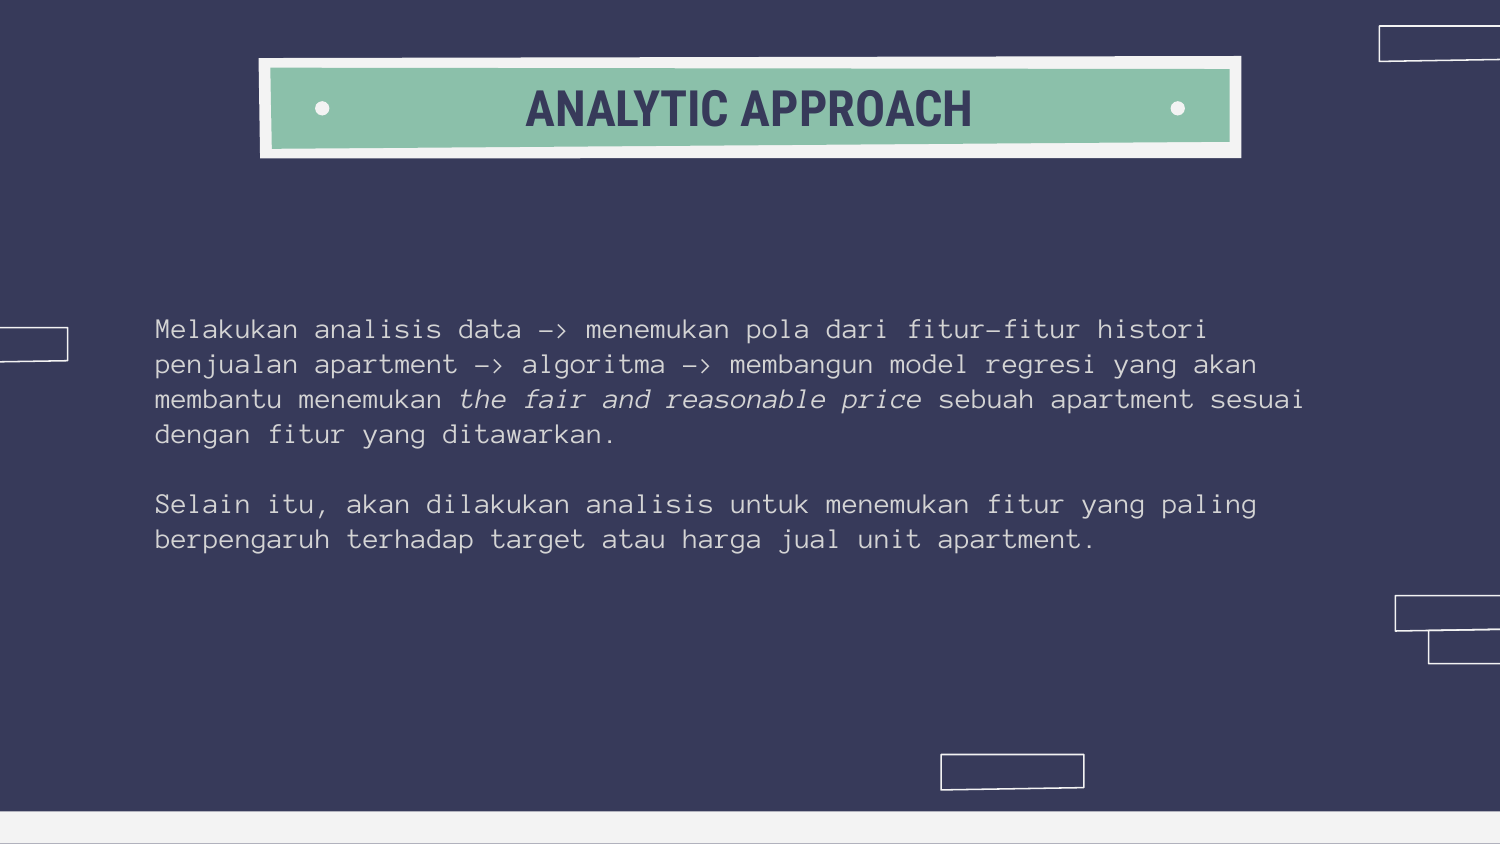

# ANALYTIC APPROACH
Melakukan analisis data -> menemukan pola dari fitur-fitur histori penjualan apartment -> algoritma -> membangun model regresi yang akan membantu menemukan the fair and reasonable price sebuah apartment sesuai dengan fitur yang ditawarkan.

Selain itu, akan dilakukan analisis untuk menemukan fitur yang paling berpengaruh terhadap target atau harga jual unit apartment.